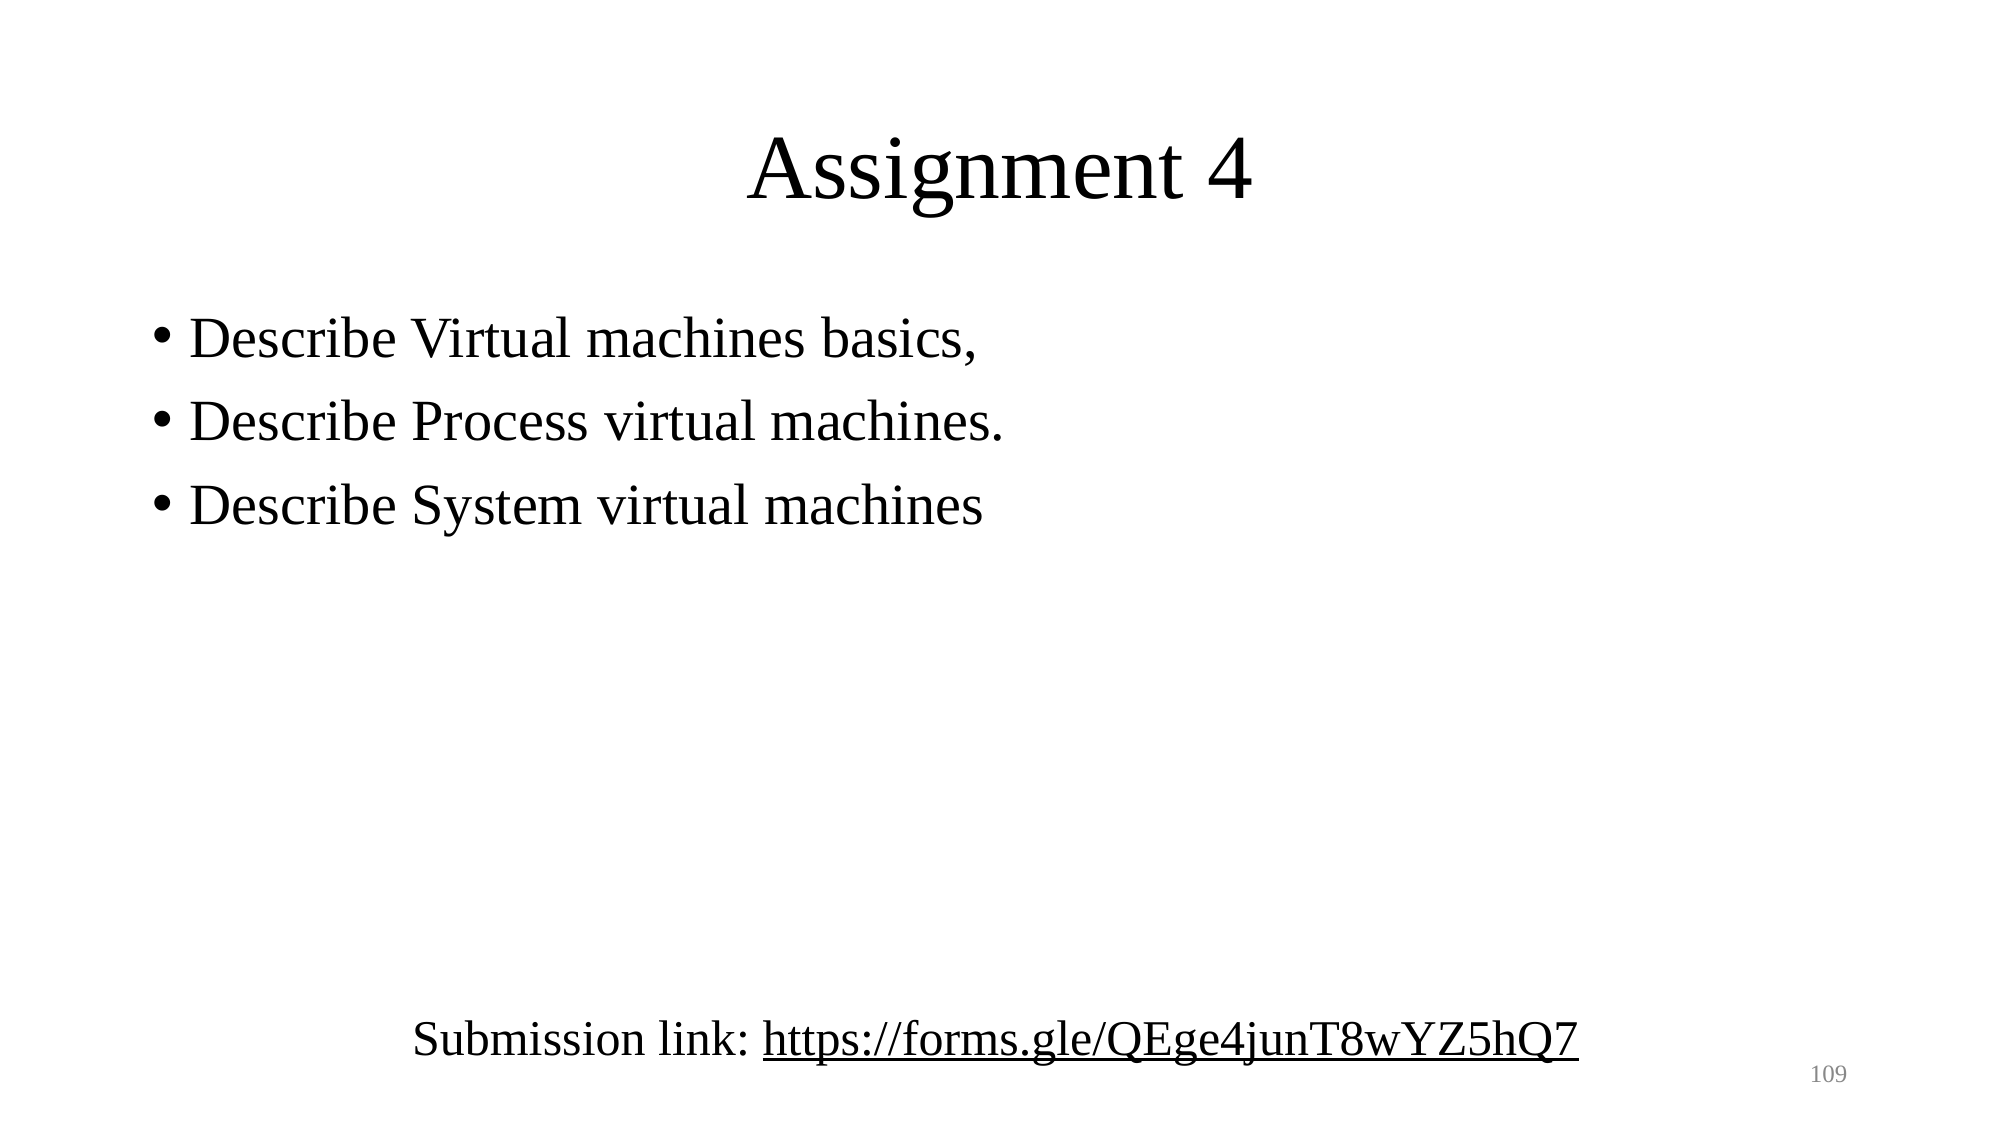

# Assignment 4
Describe Virtual machines basics,
Describe Process virtual machines.
Describe System virtual machines
Submission link: https://forms.gle/QEge4junT8wYZ5hQ7

109